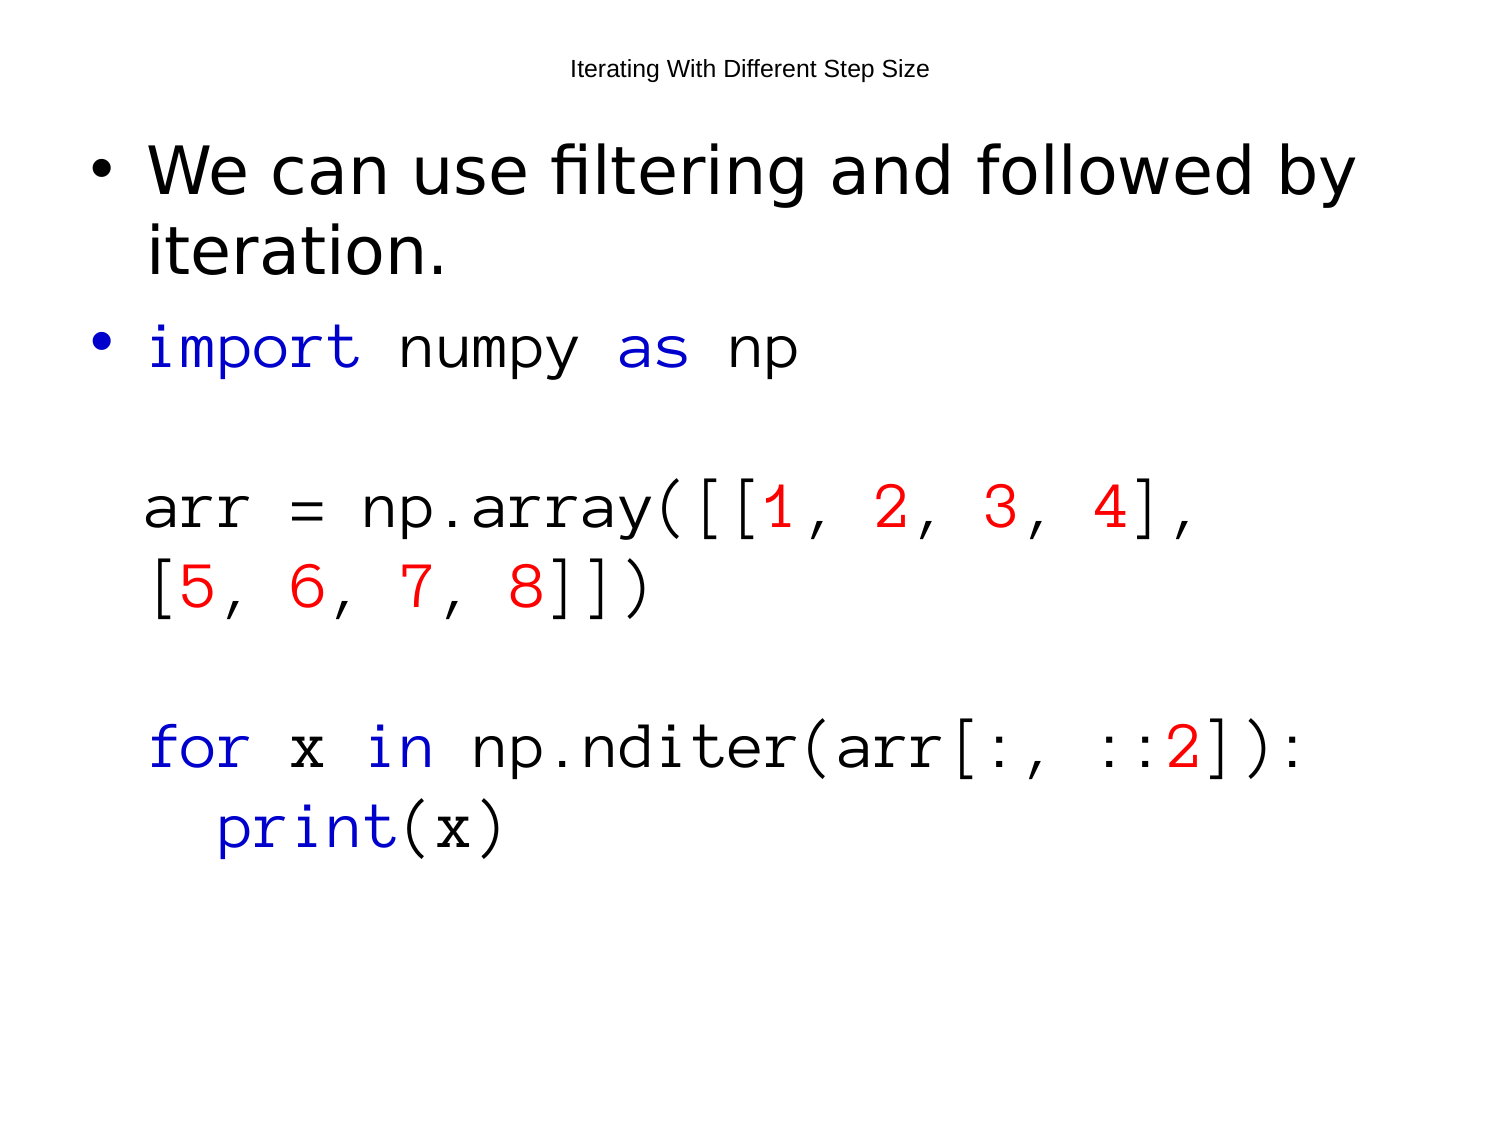

# Iterating With Different Step Size
We can use filtering and followed by iteration.
import numpy as np
arr = np.array([[1, 2, 3, 4], [5, 6, 7, 8]])
for x in np.nditer(arr[:, ::2]):
  print(x)